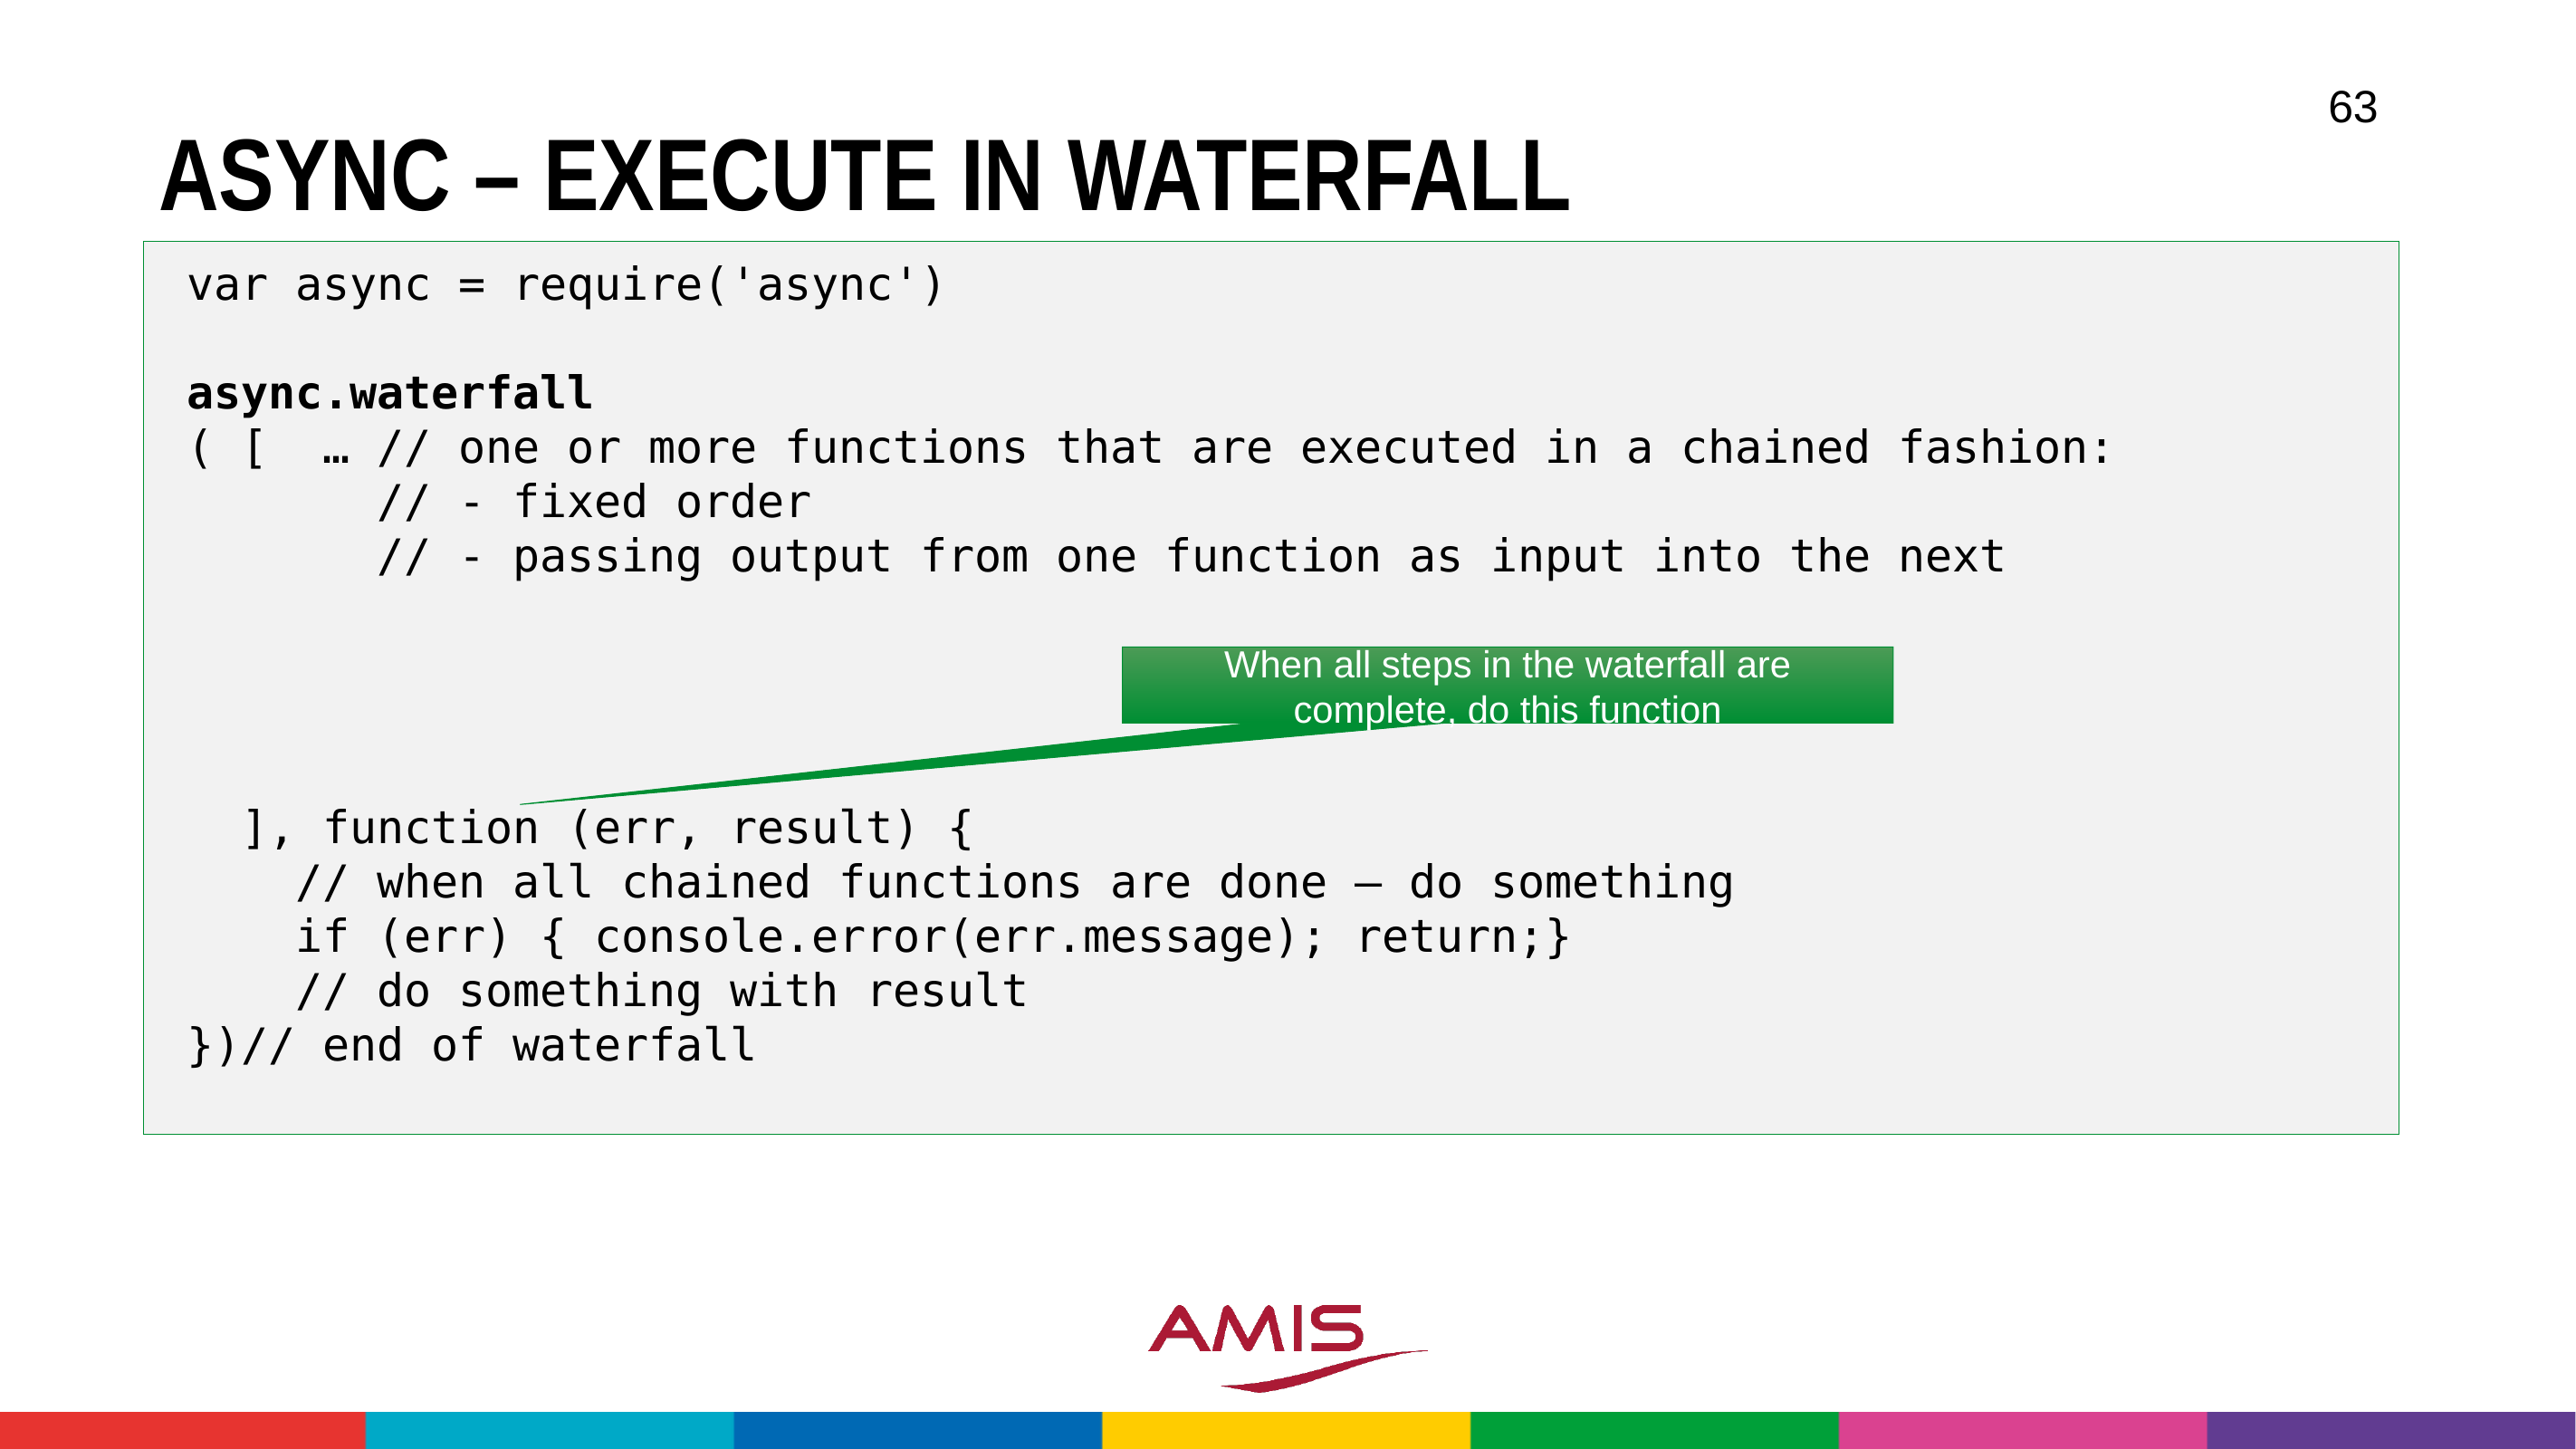

63
# async – execute in waterfall

var async = require('async')
async.waterfall
( [  … // one or more functions that are executed in a chained fashion:
       // - fixed order
       // - passing output from one function as input into the next

  ], function (err, result) {
    // when all chained functions are done – do something
    if (err) { console.error(err.message); return;}
    // do something with result
})// end of waterfall

When all steps in the waterfall are complete, do this function